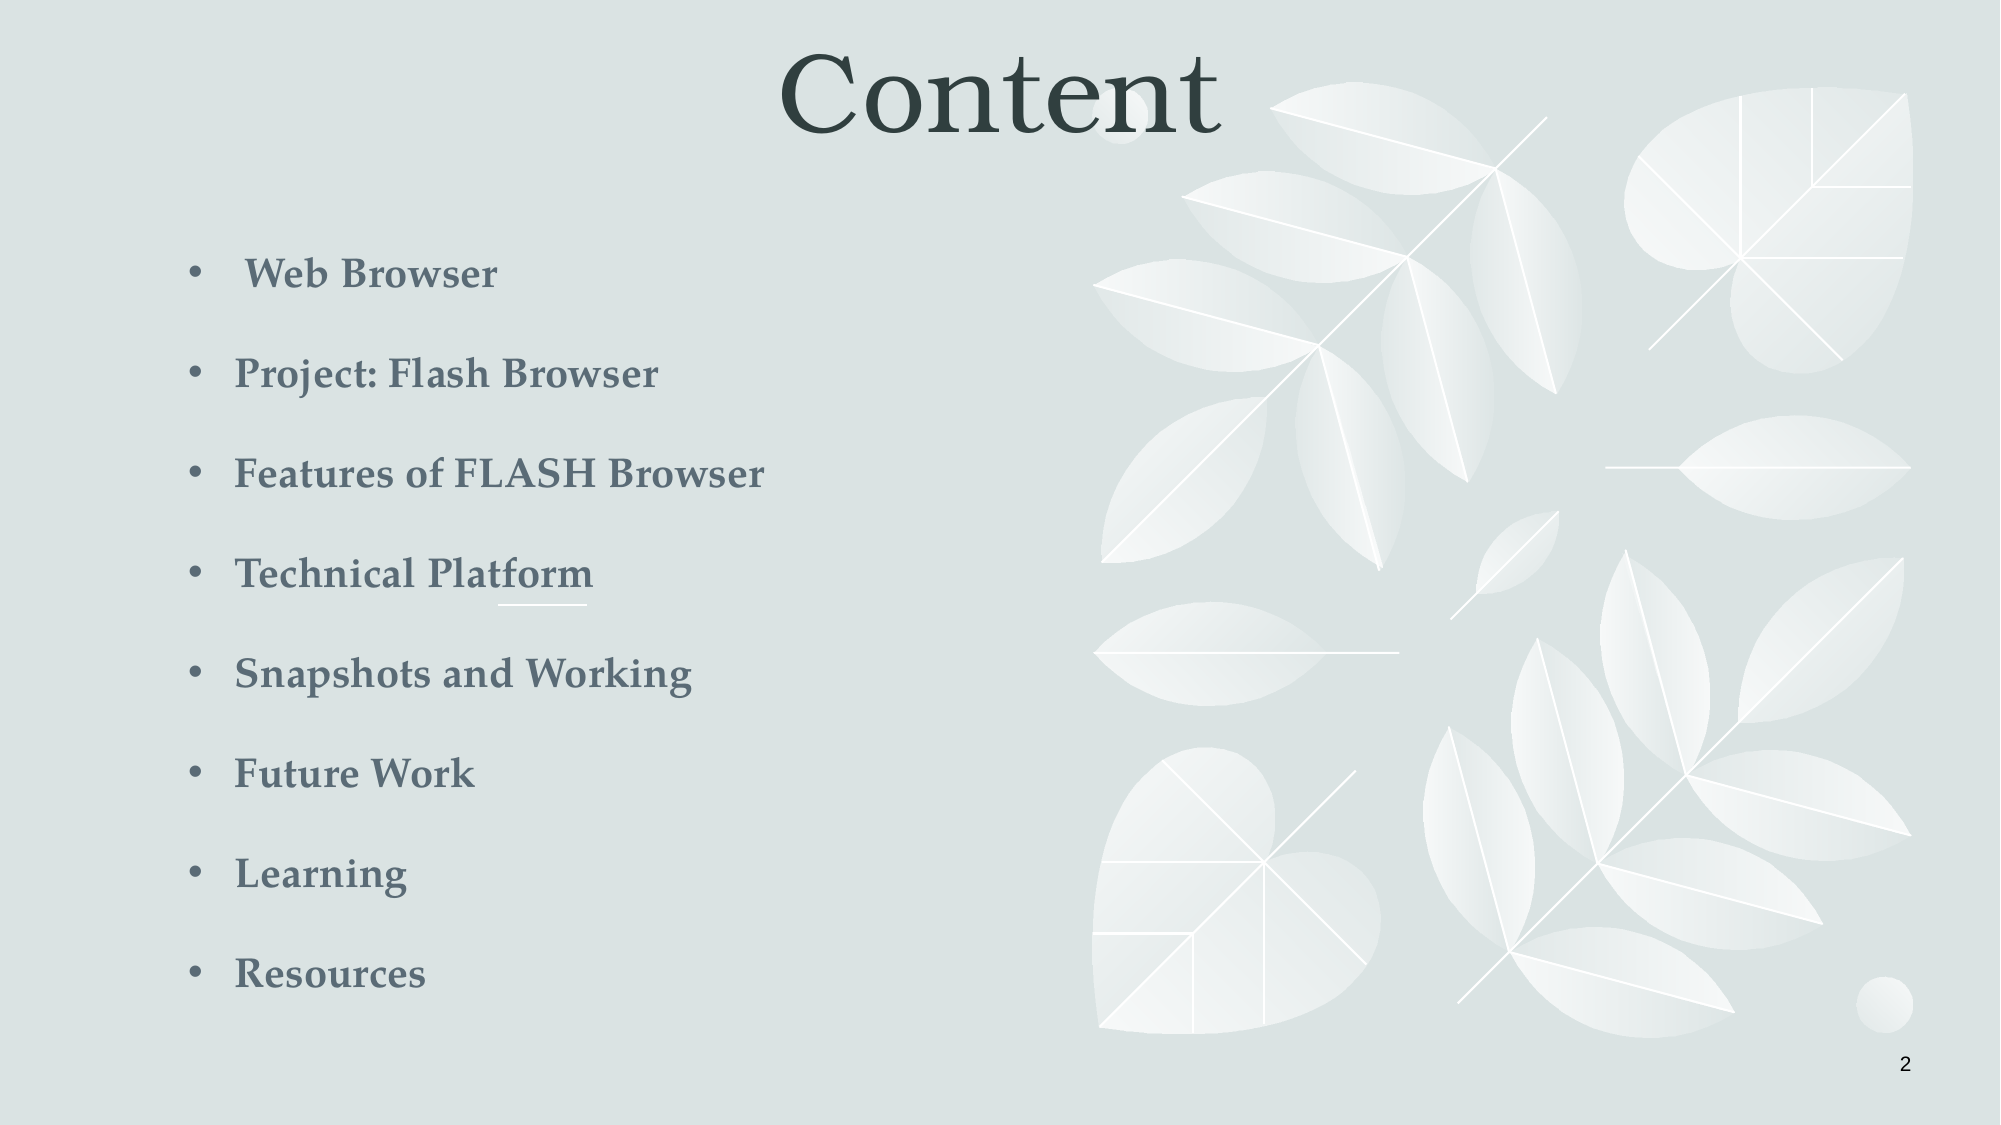

Content
Web Browser

Project: Flash Browser

Features of FLASH Browser

Technical Platform

Snapshots and Working

Future Work

Learning

Resources
2